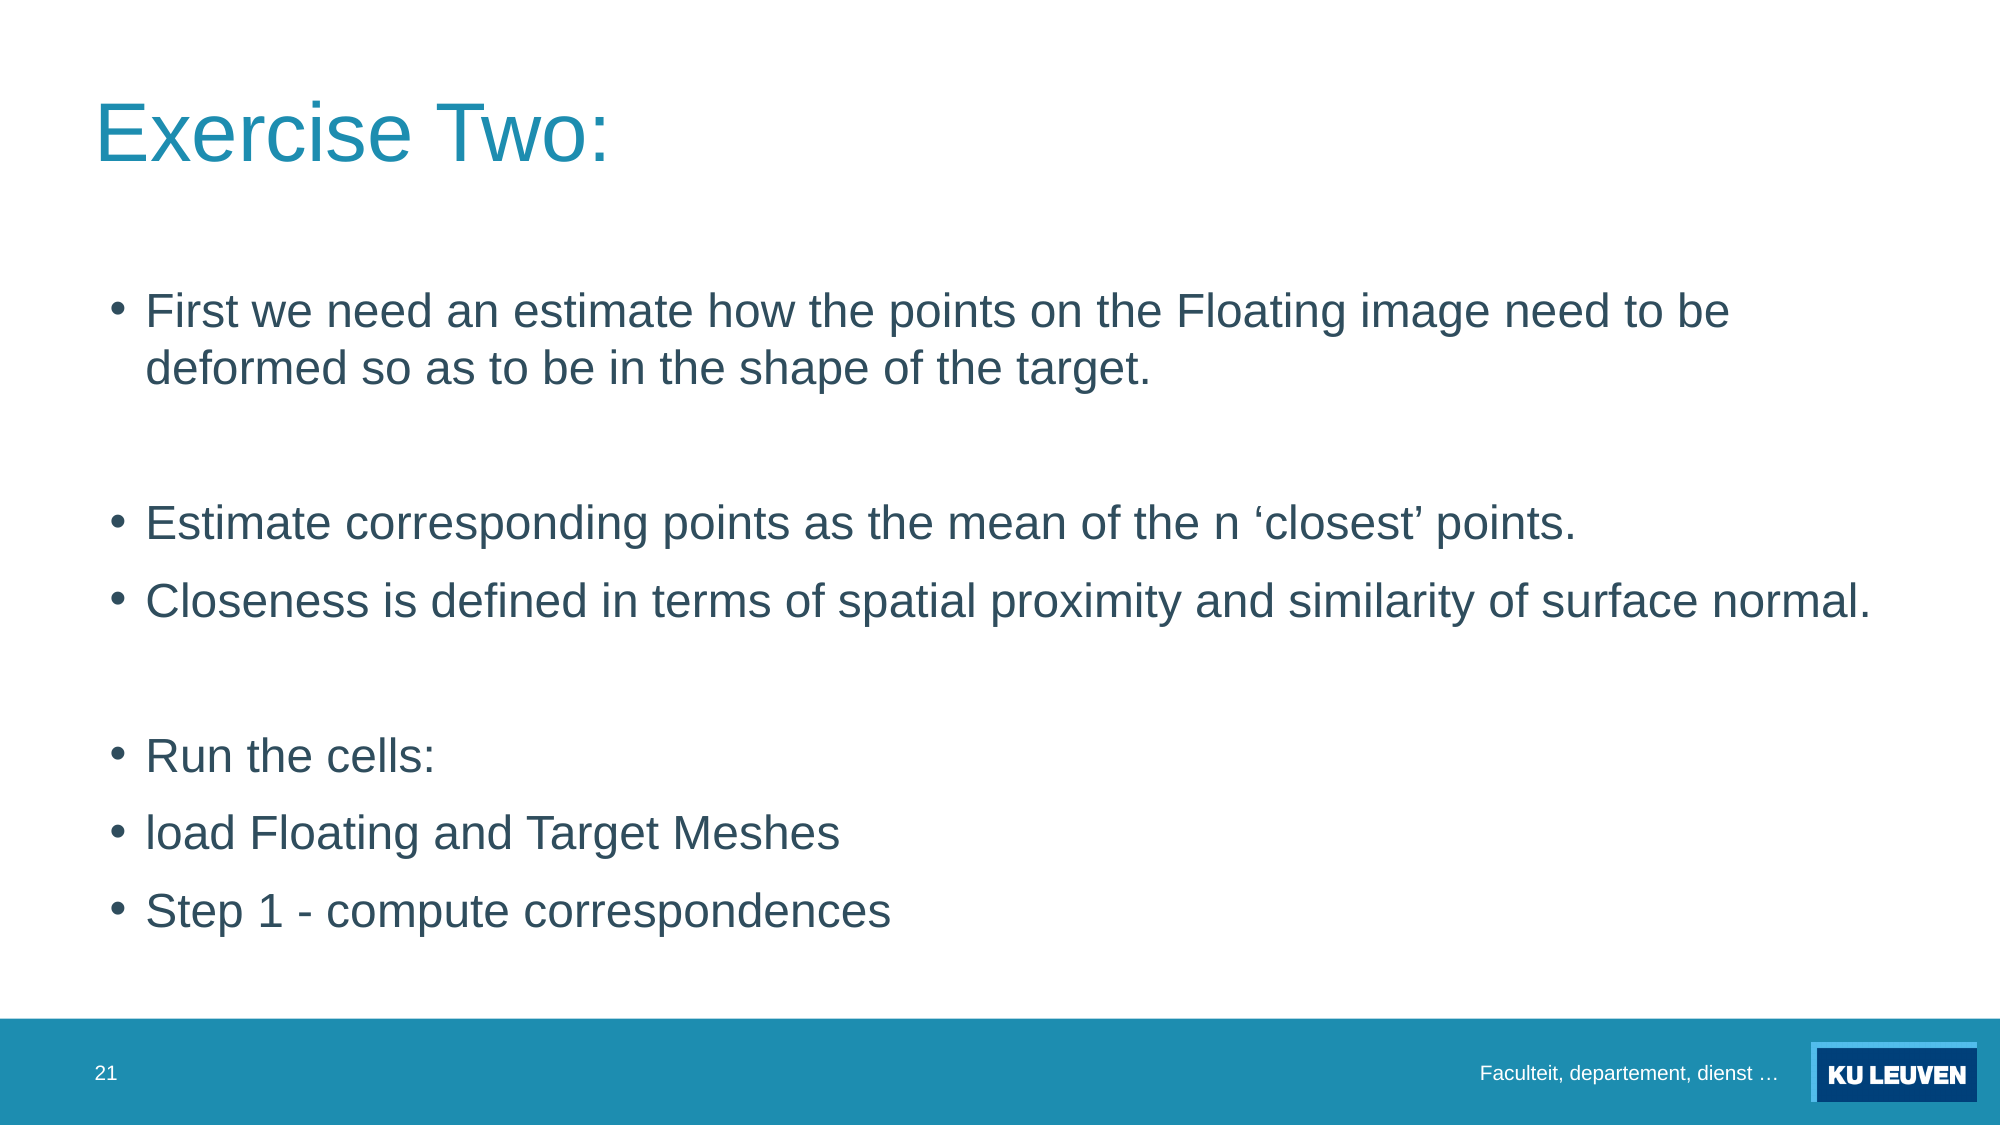

# Exercise Two:
First we need an estimate how the points on the Floating image need to be deformed so as to be in the shape of the target.

Estimate corresponding points as the mean of the n ‘closest’ points.
Closeness is defined in terms of spatial proximity and similarity of surface normal.

Run the cells:
load Floating and Target Meshes
Step 1 - compute correspondences

21
Faculteit, departement, dienst …